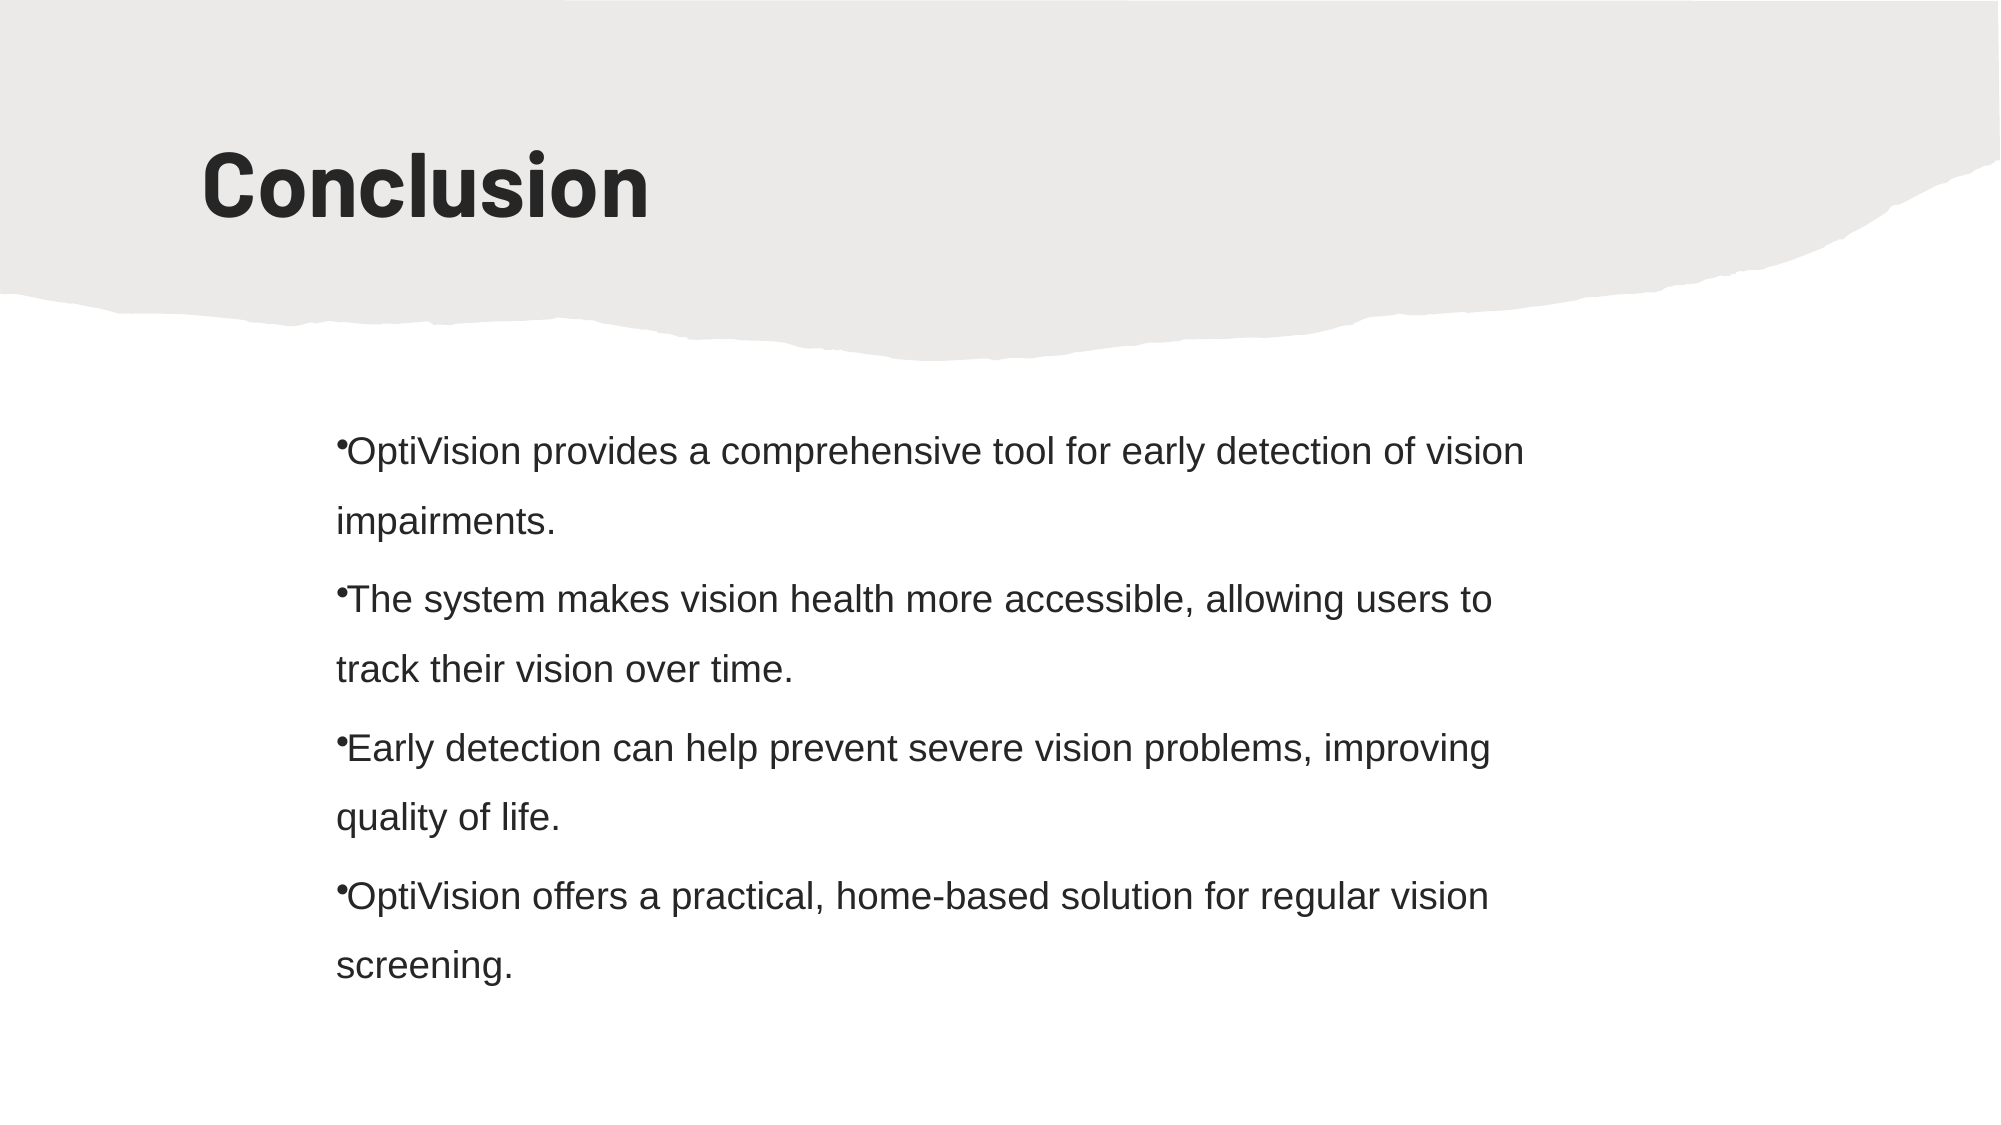

# Conclusion
OptiVision provides a comprehensive tool for early detection of vision impairments.
The system makes vision health more accessible, allowing users to track their vision over time.
Early detection can help prevent severe vision problems, improving quality of life.
OptiVision offers a practical, home-based solution for regular vision screening.
19